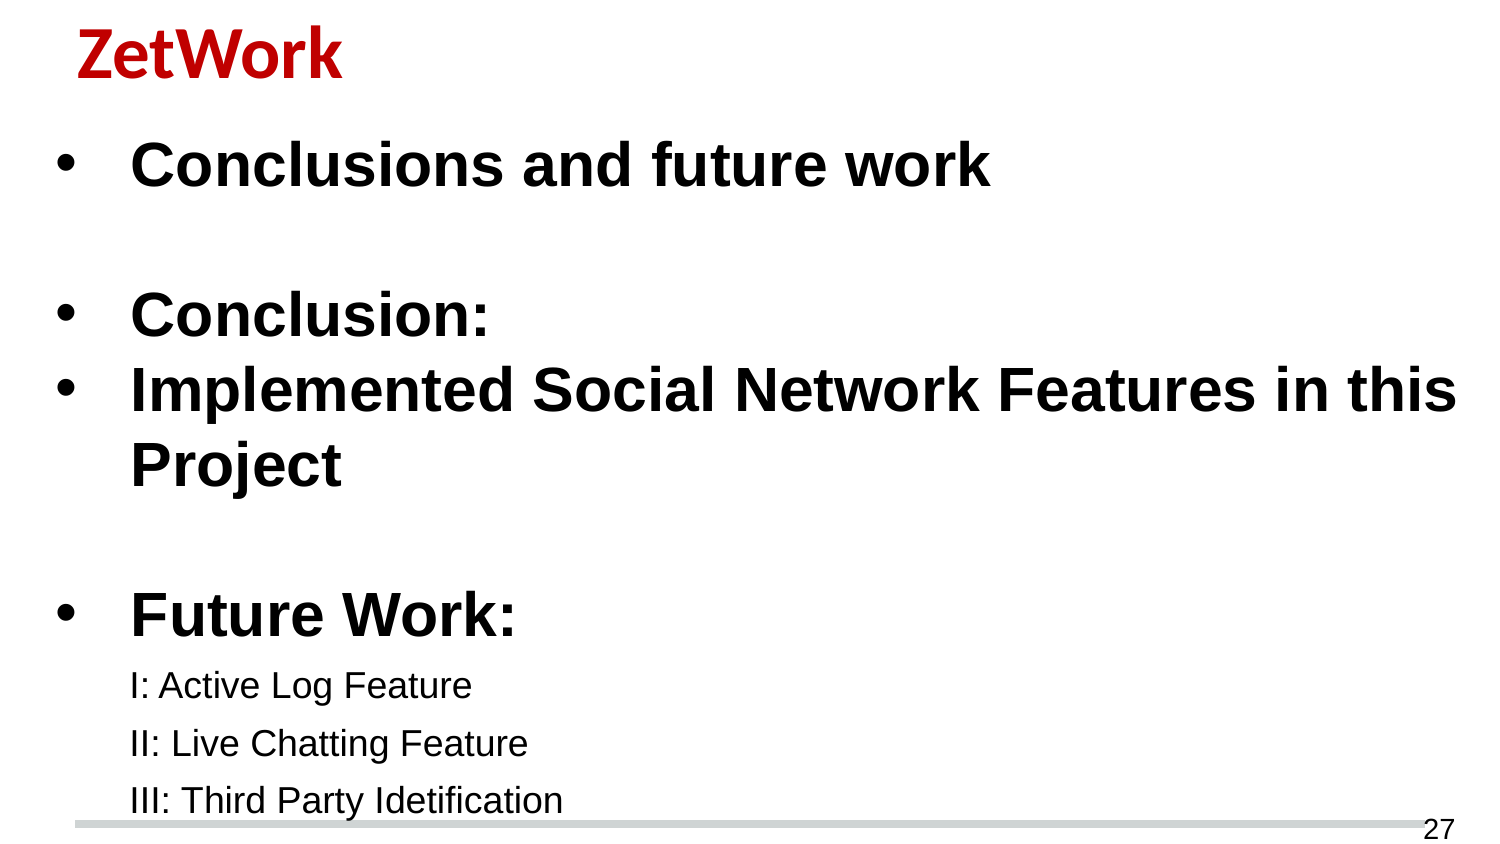

# ZetWork
Conclusions and future work

Conclusion:
Implemented Social Network Features in this Project

Future Work:
       I: Active Log Feature
       II: Live Chatting Feature
       III: Third Party Idetification

27